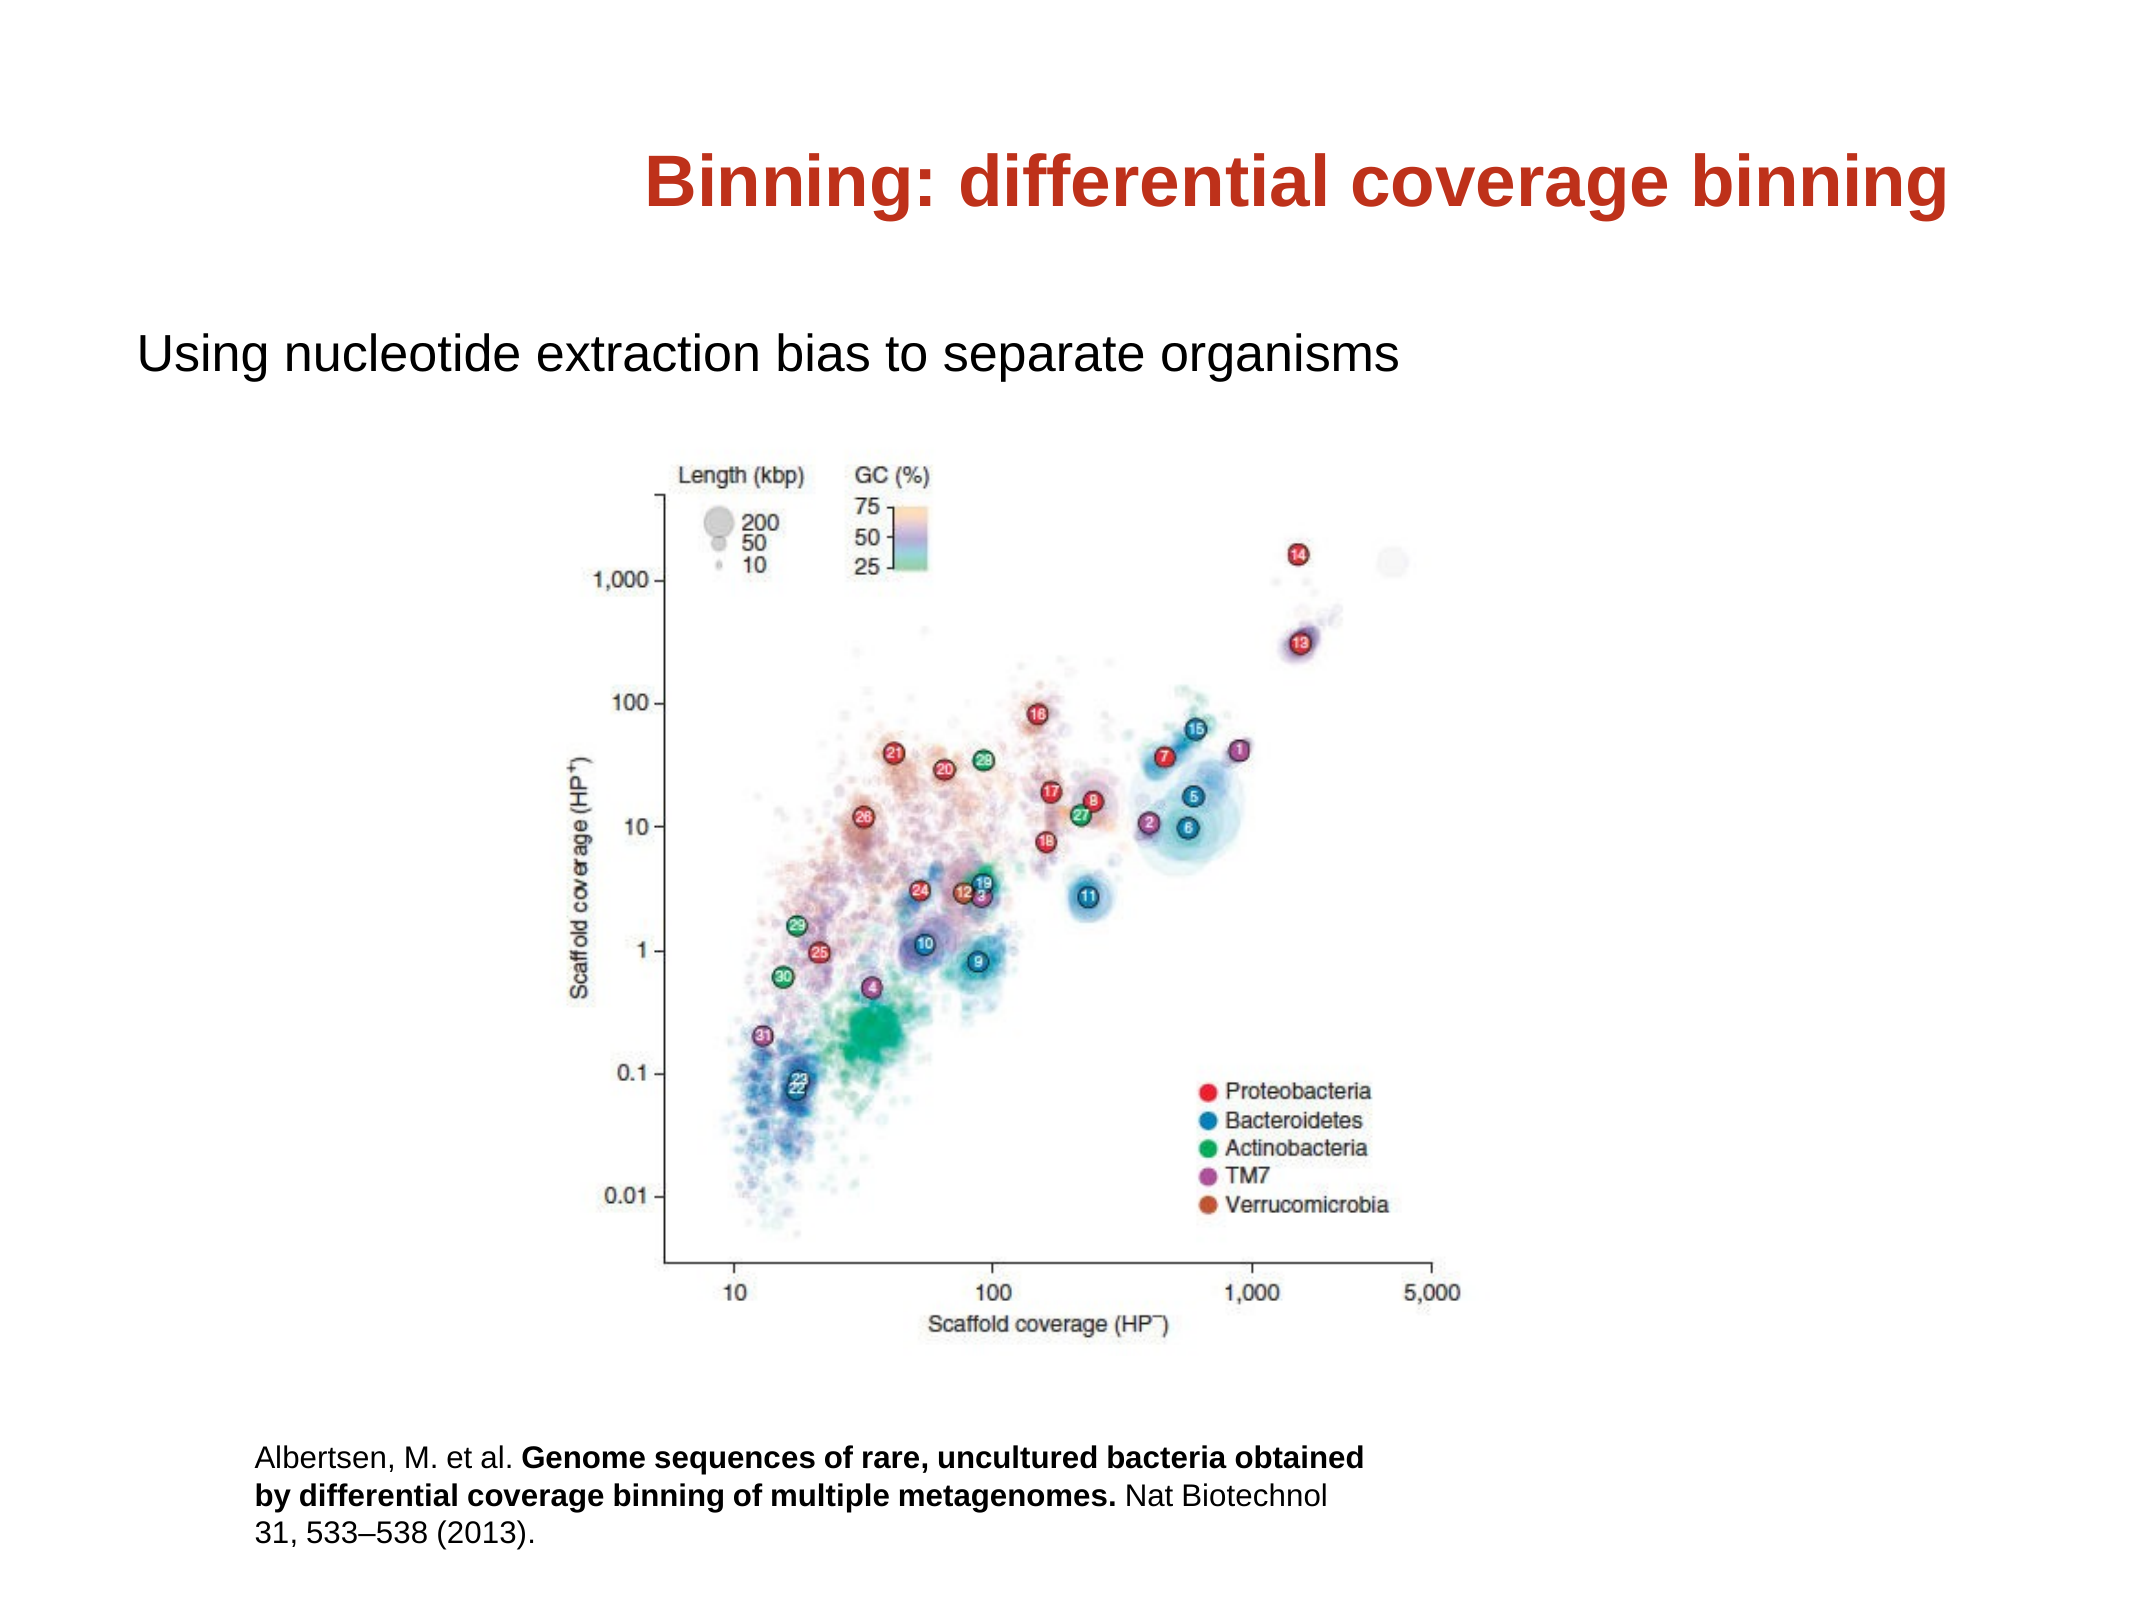

# Binning: differential coverage binning
Using nucleotide extraction bias to separate organisms

Albertsen, M. et al. Genome sequences of rare, uncultured bacteria obtained by differential coverage binning of multiple metagenomes. Nat Biotechnol 31, 533–538 (2013).